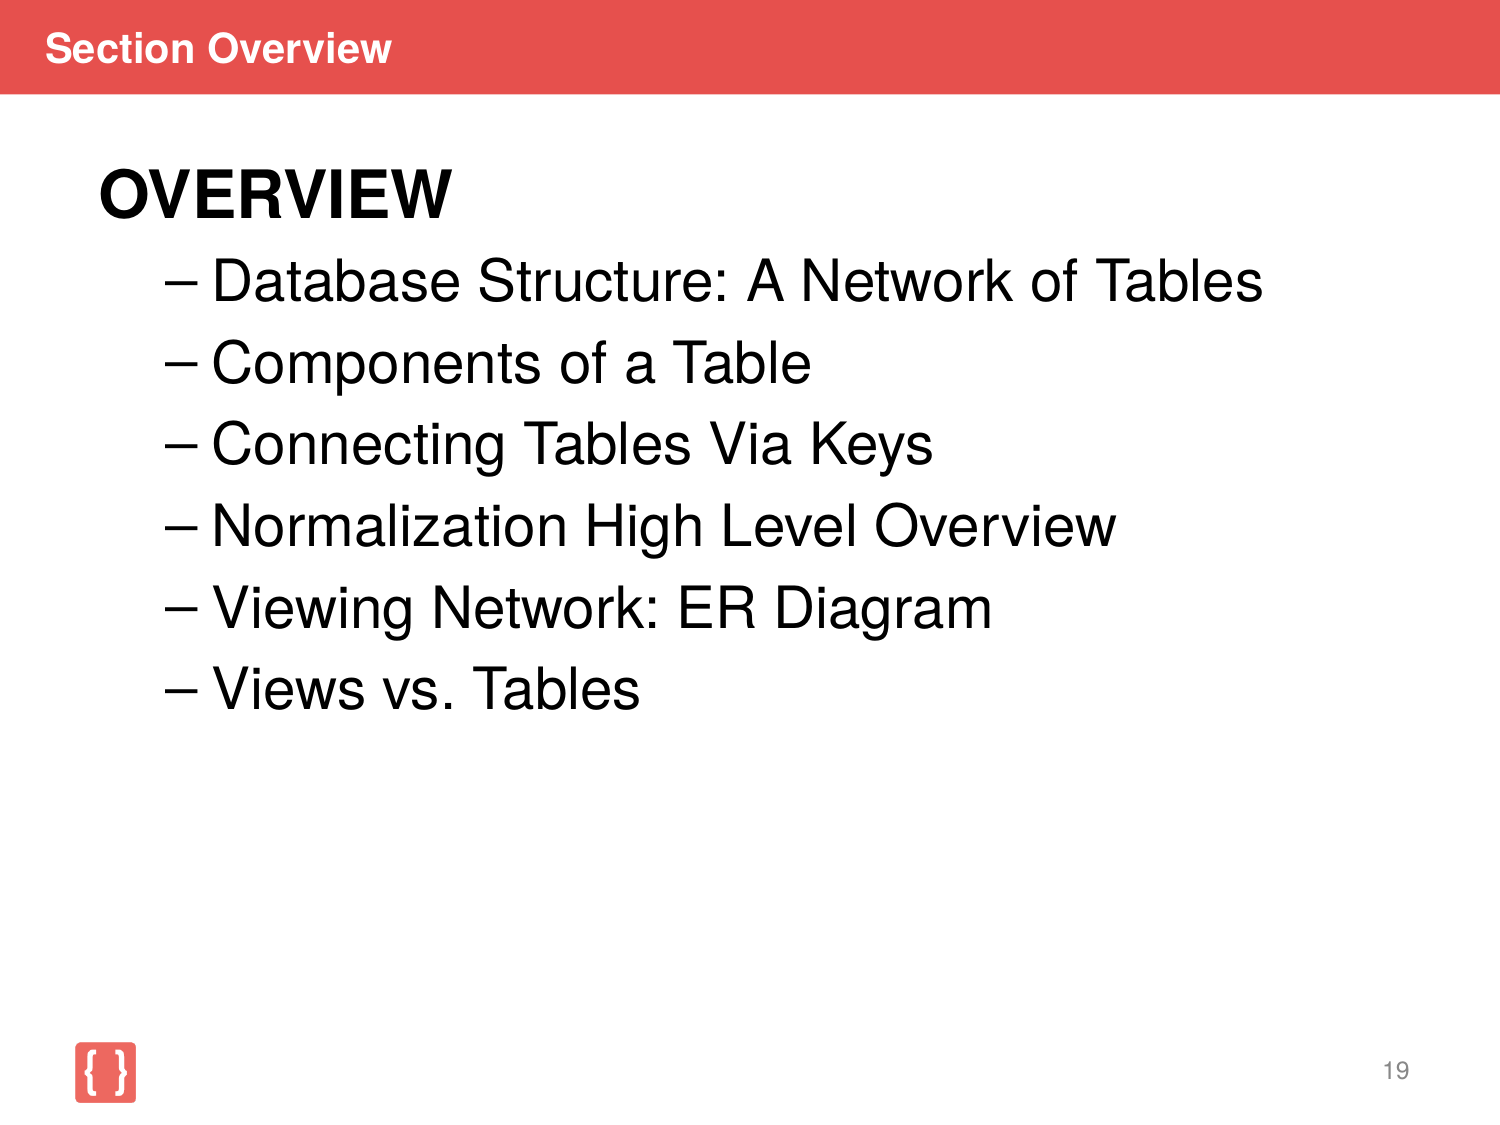

# Section Overview
OVERVIEW
Database Structure: A Network of Tables
Components of a Table
Connecting Tables Via Keys
Normalization High Level Overview
Viewing Network: ER Diagram
Views vs. Tables

19